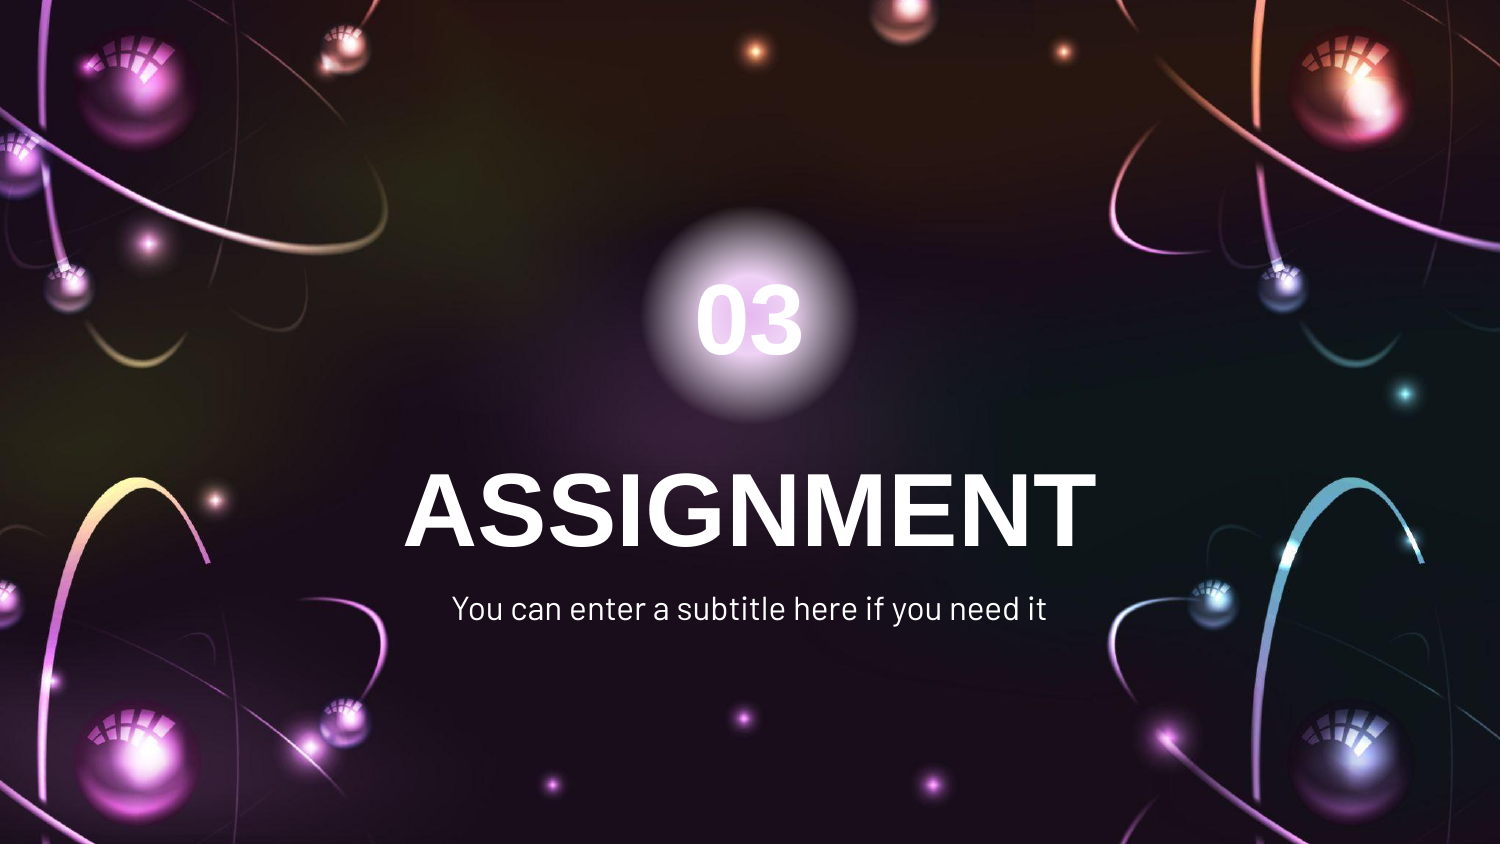

03
# ASSIGNMENT
You can enter a subtitle here if you need it